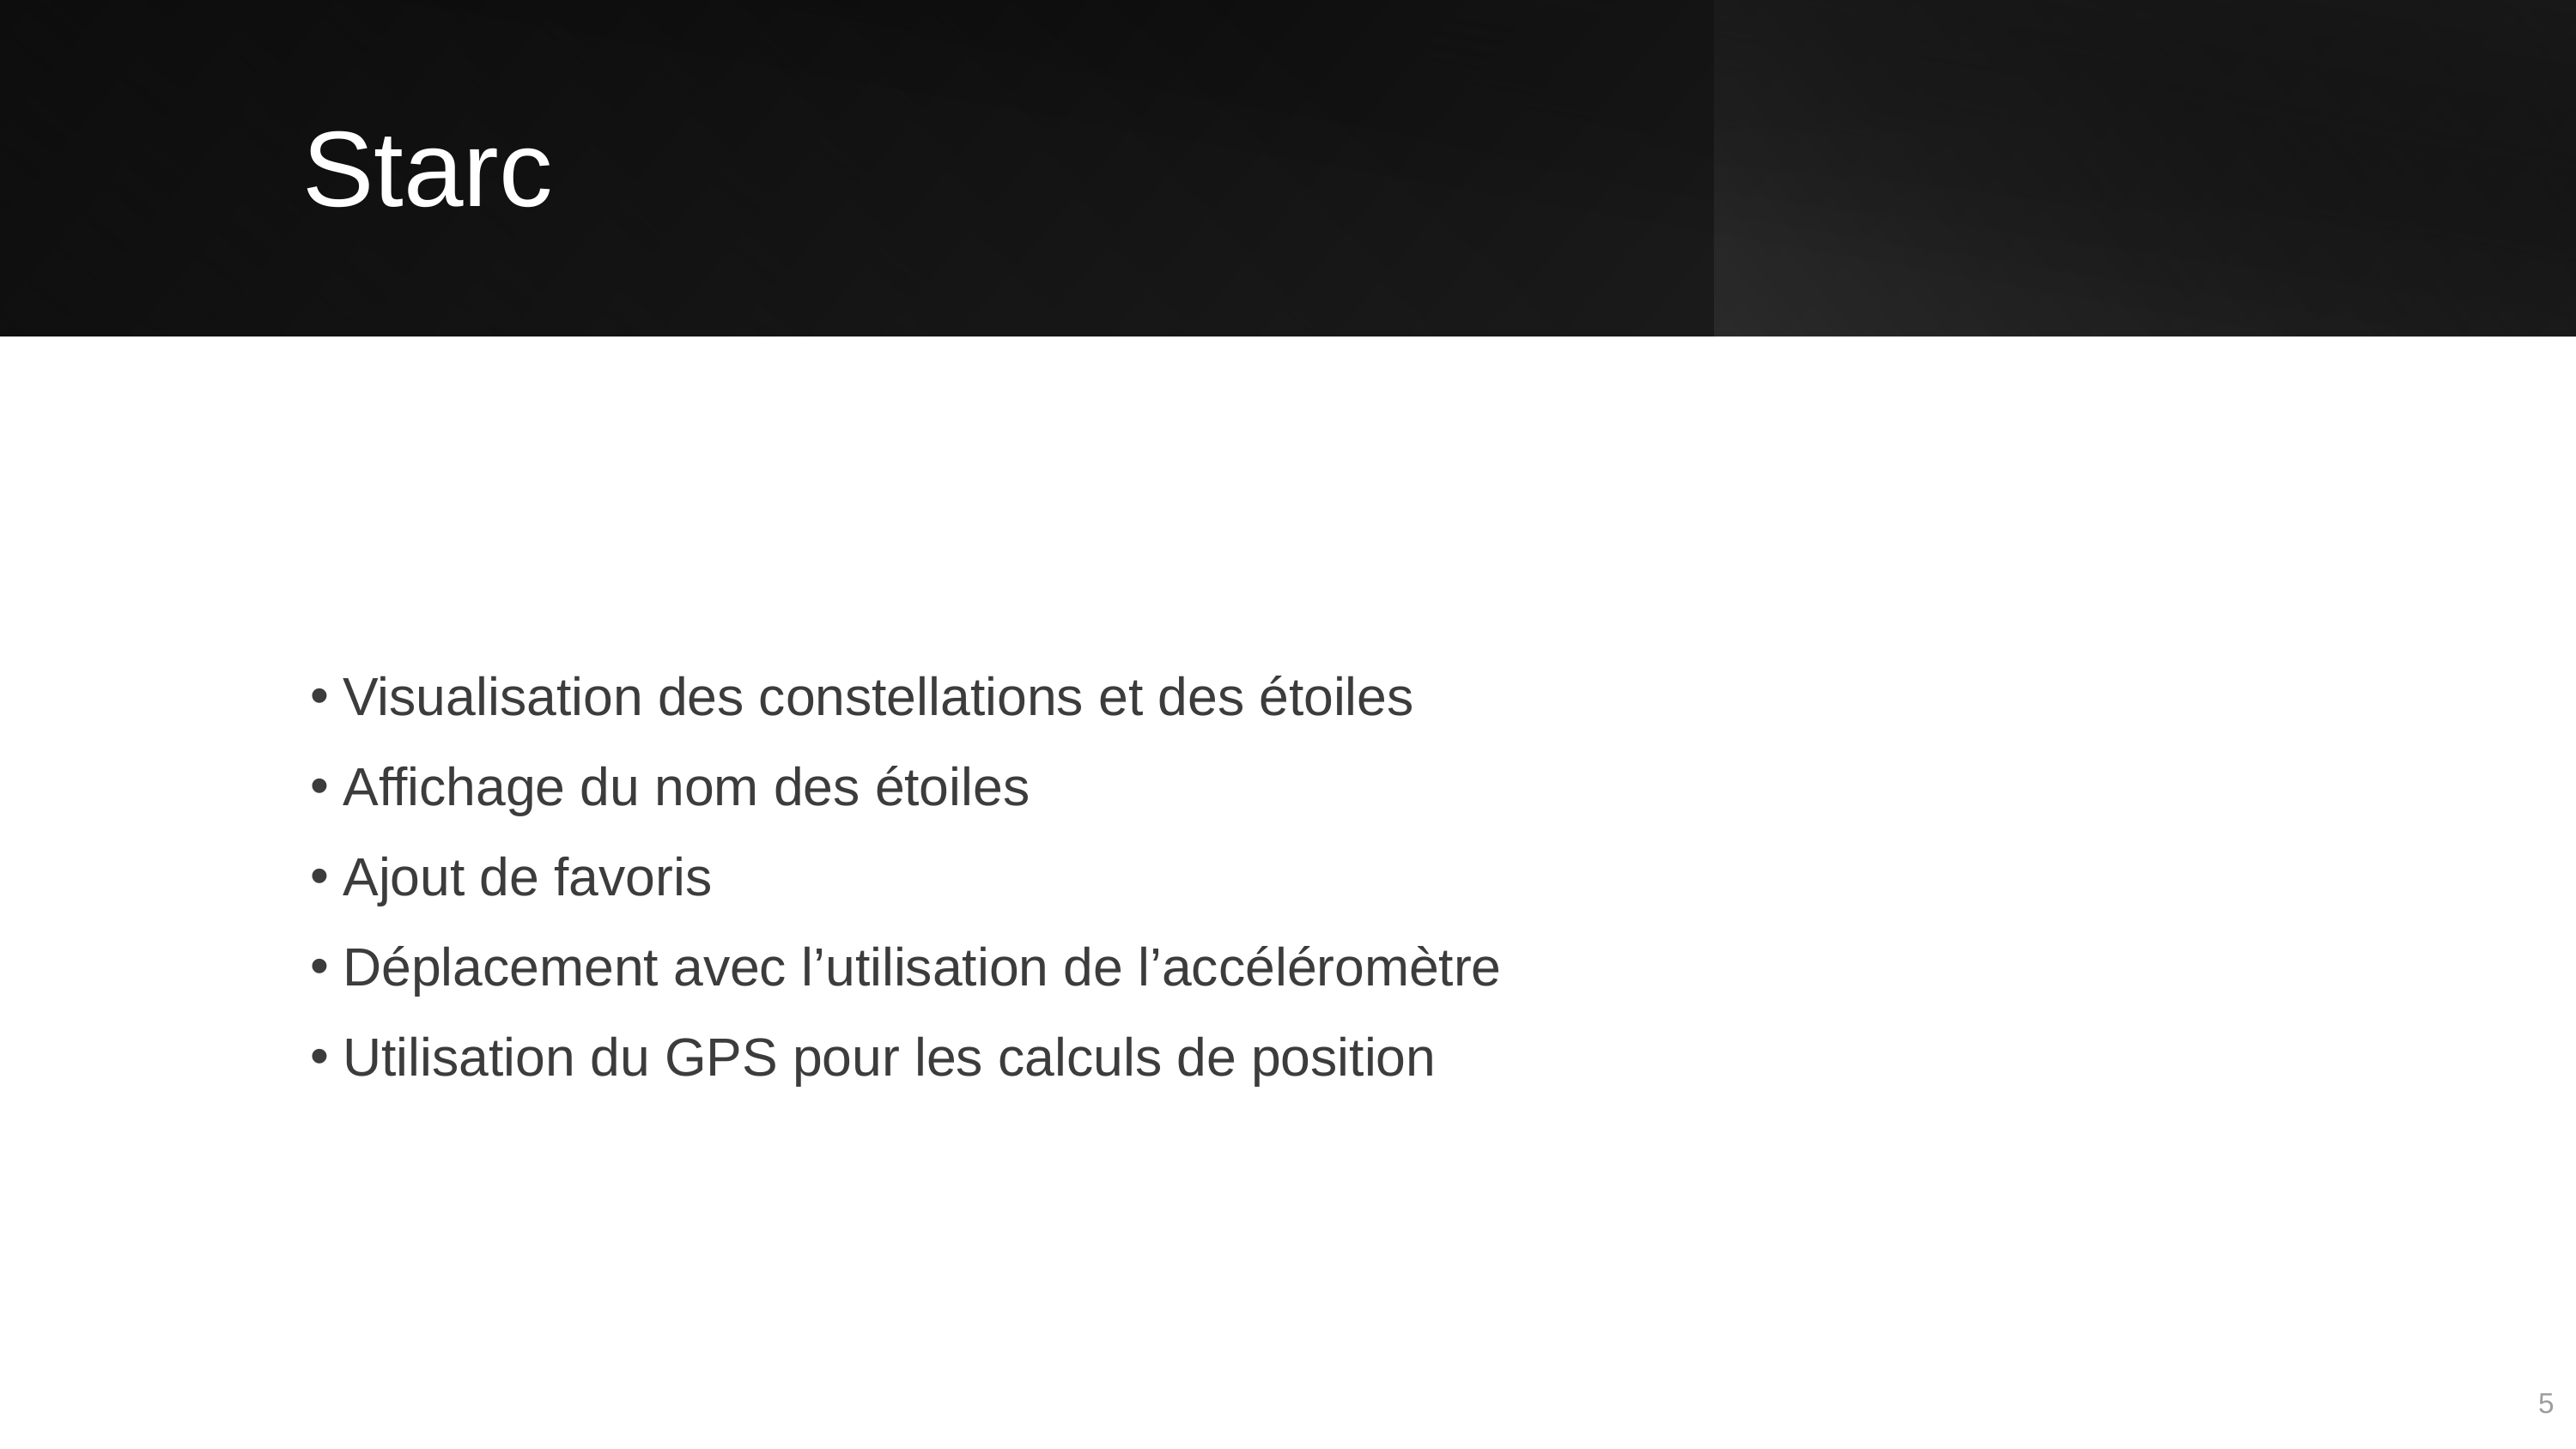

# Starc
Visualisation des constellations et des étoiles
Affichage du nom des étoiles
Ajout de favoris
Déplacement avec l’utilisation de l’accéléromètre
Utilisation du GPS pour les calculs de position
5